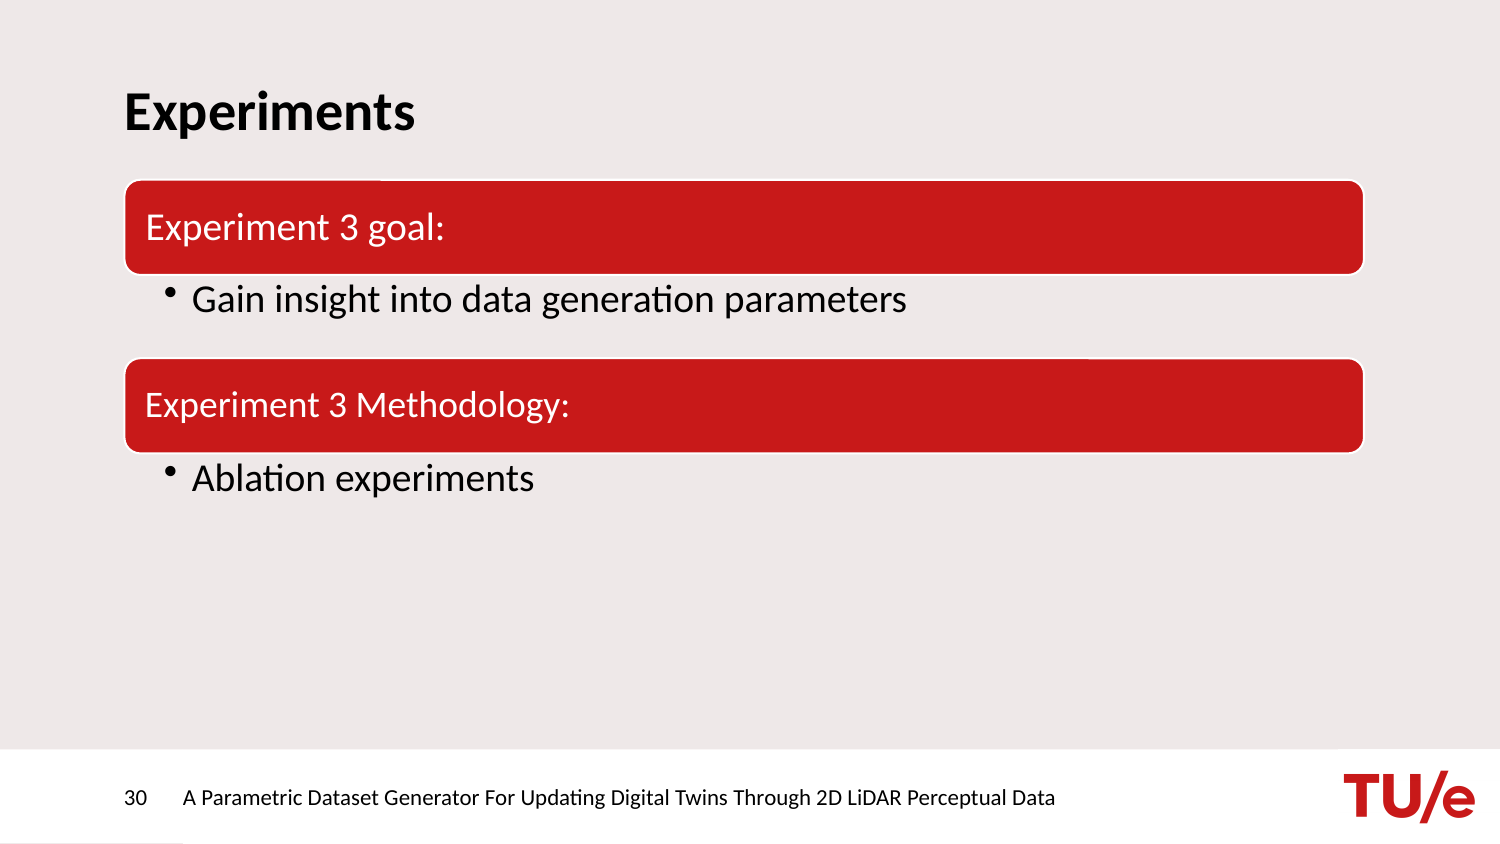

# Experiments
Experiment 3 goal:
Gain insight into data generation parameters
Experiment 3 Methodology:
Ablation experiments
30
A Parametric Dataset Generator For Updating Digital Twins Through 2D LiDAR Perceptual Data